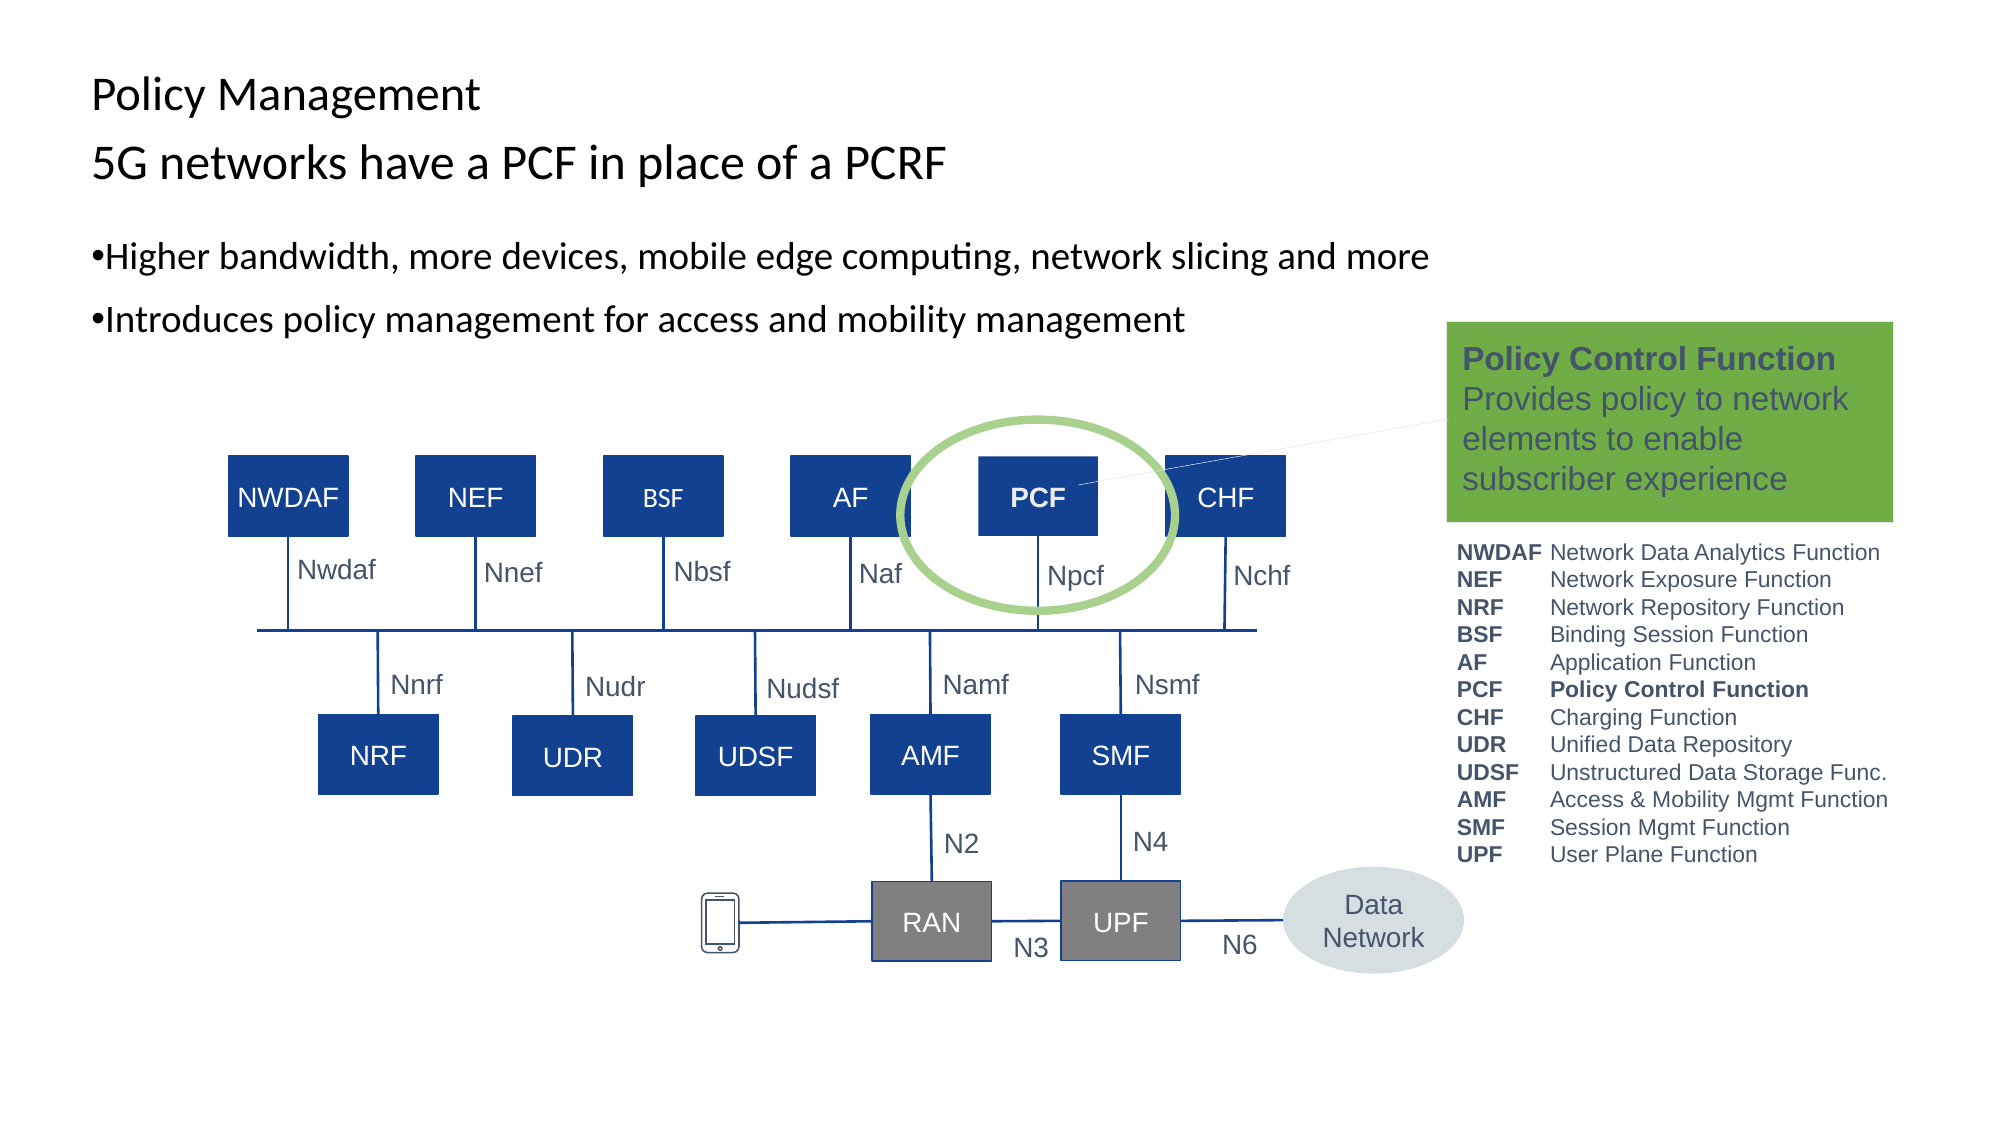

# Policy Management
5G networks have a PCF in place of a PCRF
Higher bandwidth, more devices, mobile edge computing, network slicing and more
Introduces policy management for access and mobility management
Policy Control Function
Provides policy to network elements to enable subscriber experience

PCF
CHF
AF
NWDAF
NEF
BSF
NWDAF	Network Data Analytics Function
NEF	Network Exposure Function
NRF	Network Repository Function
BSF	Binding Session Function
AF	Application Function
PCF	Policy Control Function
CHF	Charging Function
UDR	Unified Data Repository
UDSF	Unstructured Data Storage Func.
AMF	Access & Mobility Mgmt Function
SMF	Session Mgmt Function
UPF	User Plane Function
Nwdaf
Nbsf
Nnef
Naf
Npcf
Nchf
Nnrf
Namf
Nsmf
Nudr
Nudsf
NRF
SMF
AMF
UDSF
UDR
N4
N2

Data Network
UPF
RAN

N6
N3